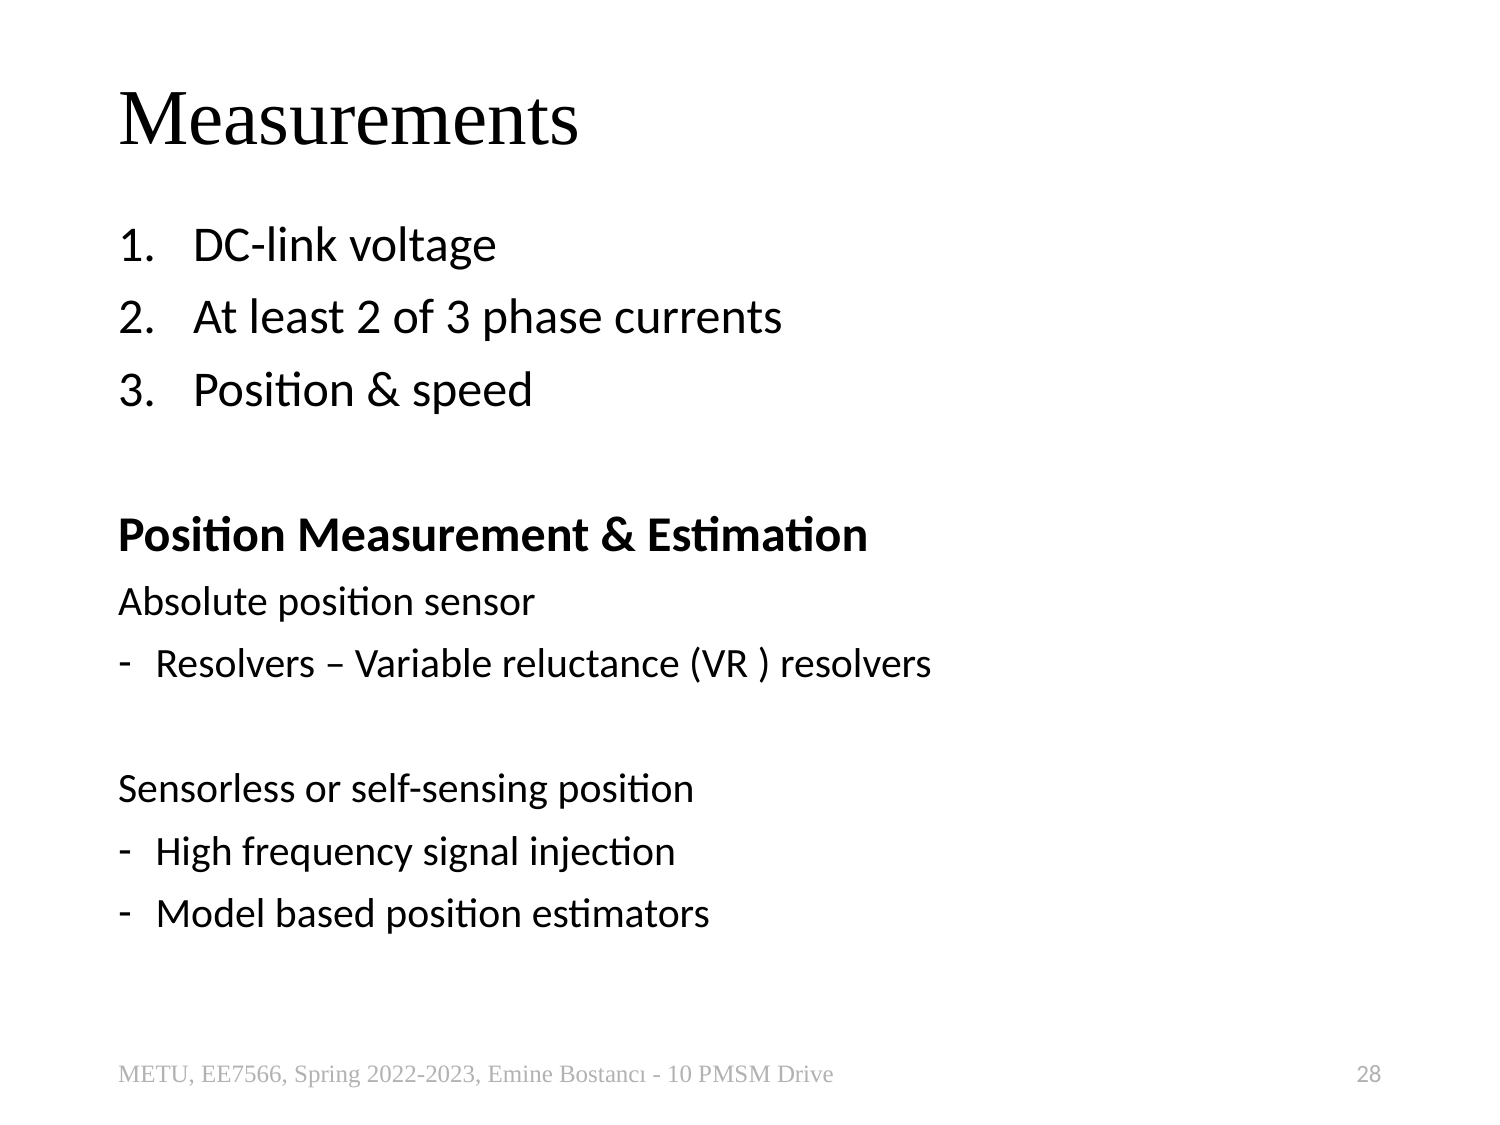

# Measurements
DC-link voltage
At least 2 of 3 phase currents
Position & speed

Position Measurement & Estimation
Absolute position sensor
Resolvers – Variable reluctance (VR ) resolvers

Sensorless or self-sensing position
High frequency signal injection
Model based position estimators

METU, EE7566, Spring 2022-2023, Emine Bostancı - 10 PMSM Drive
28